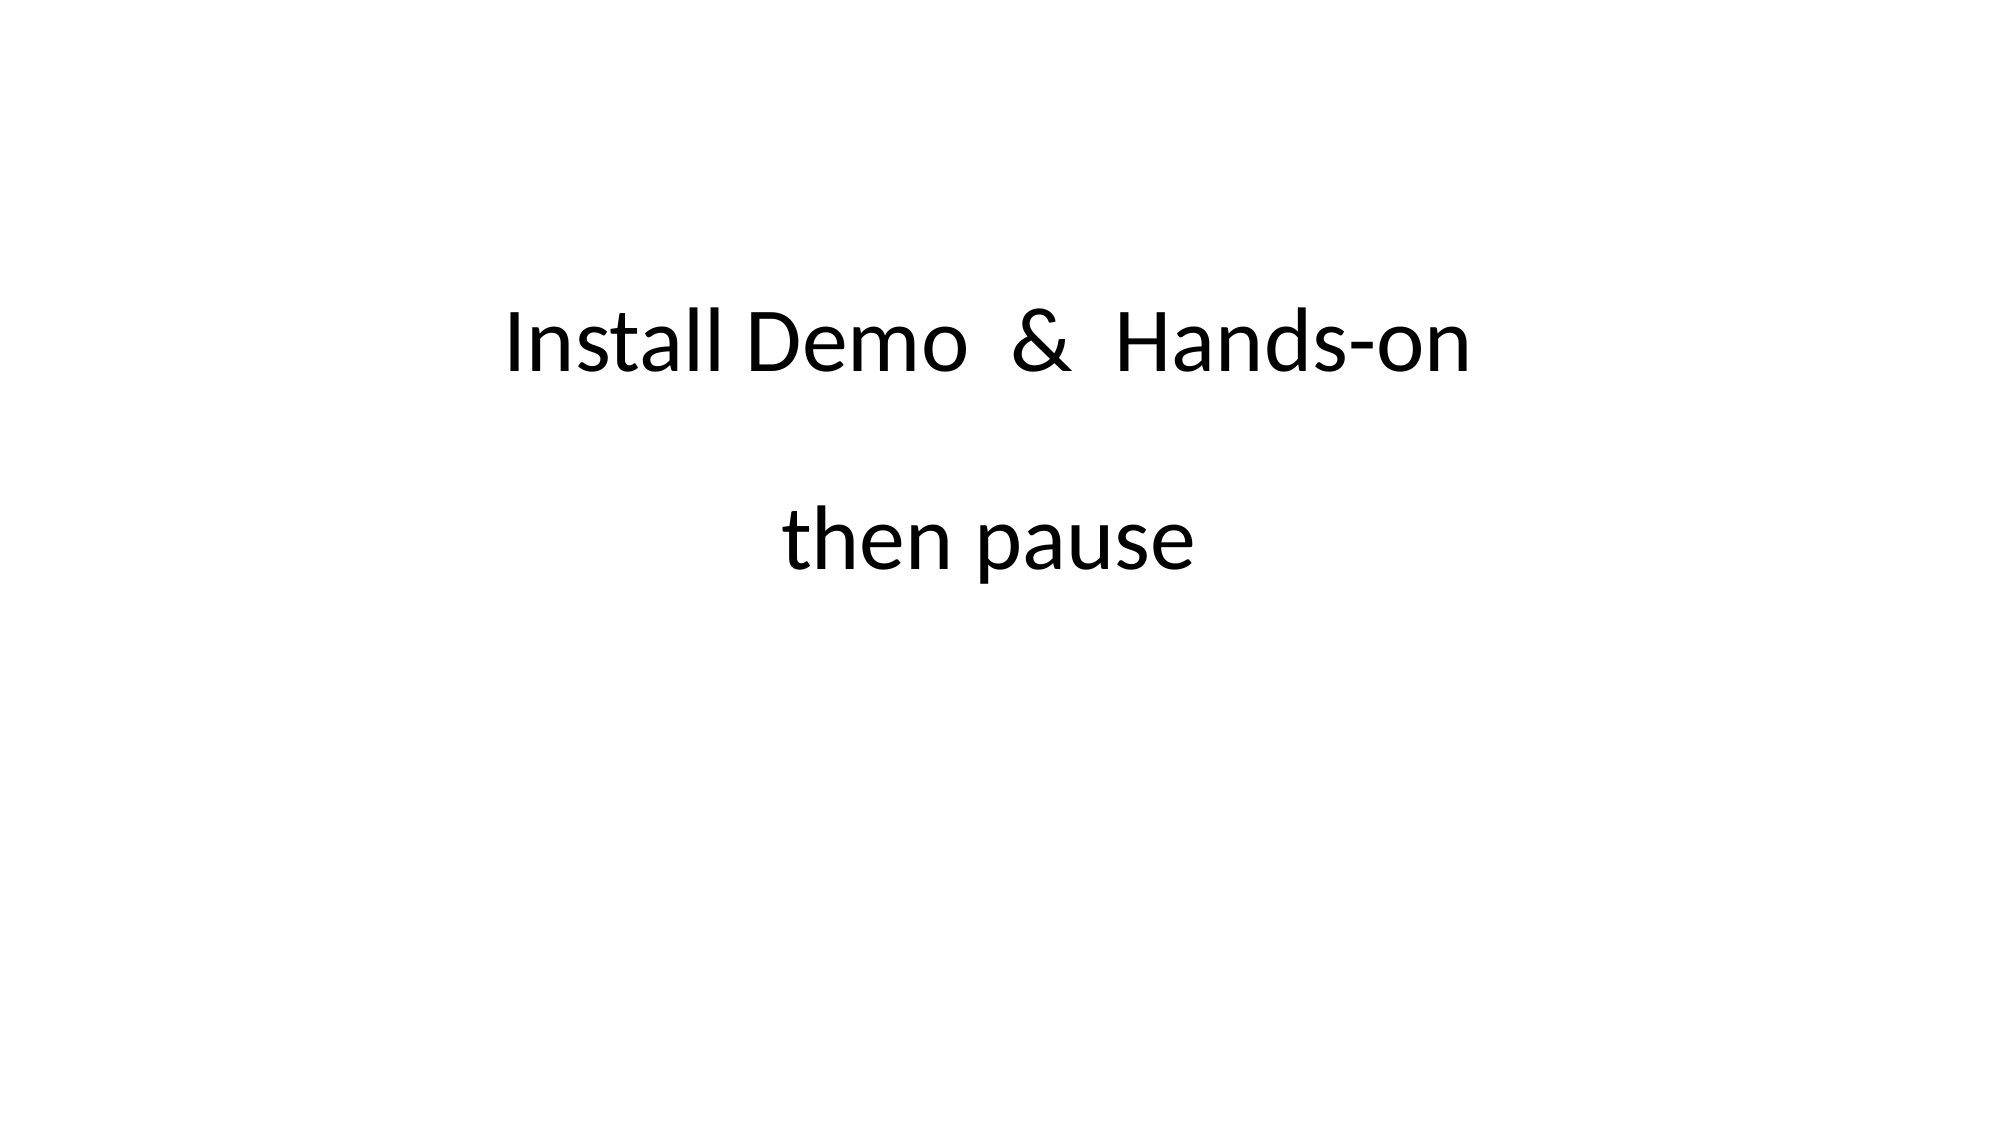

# Install Demo  &  Hands-on then pause